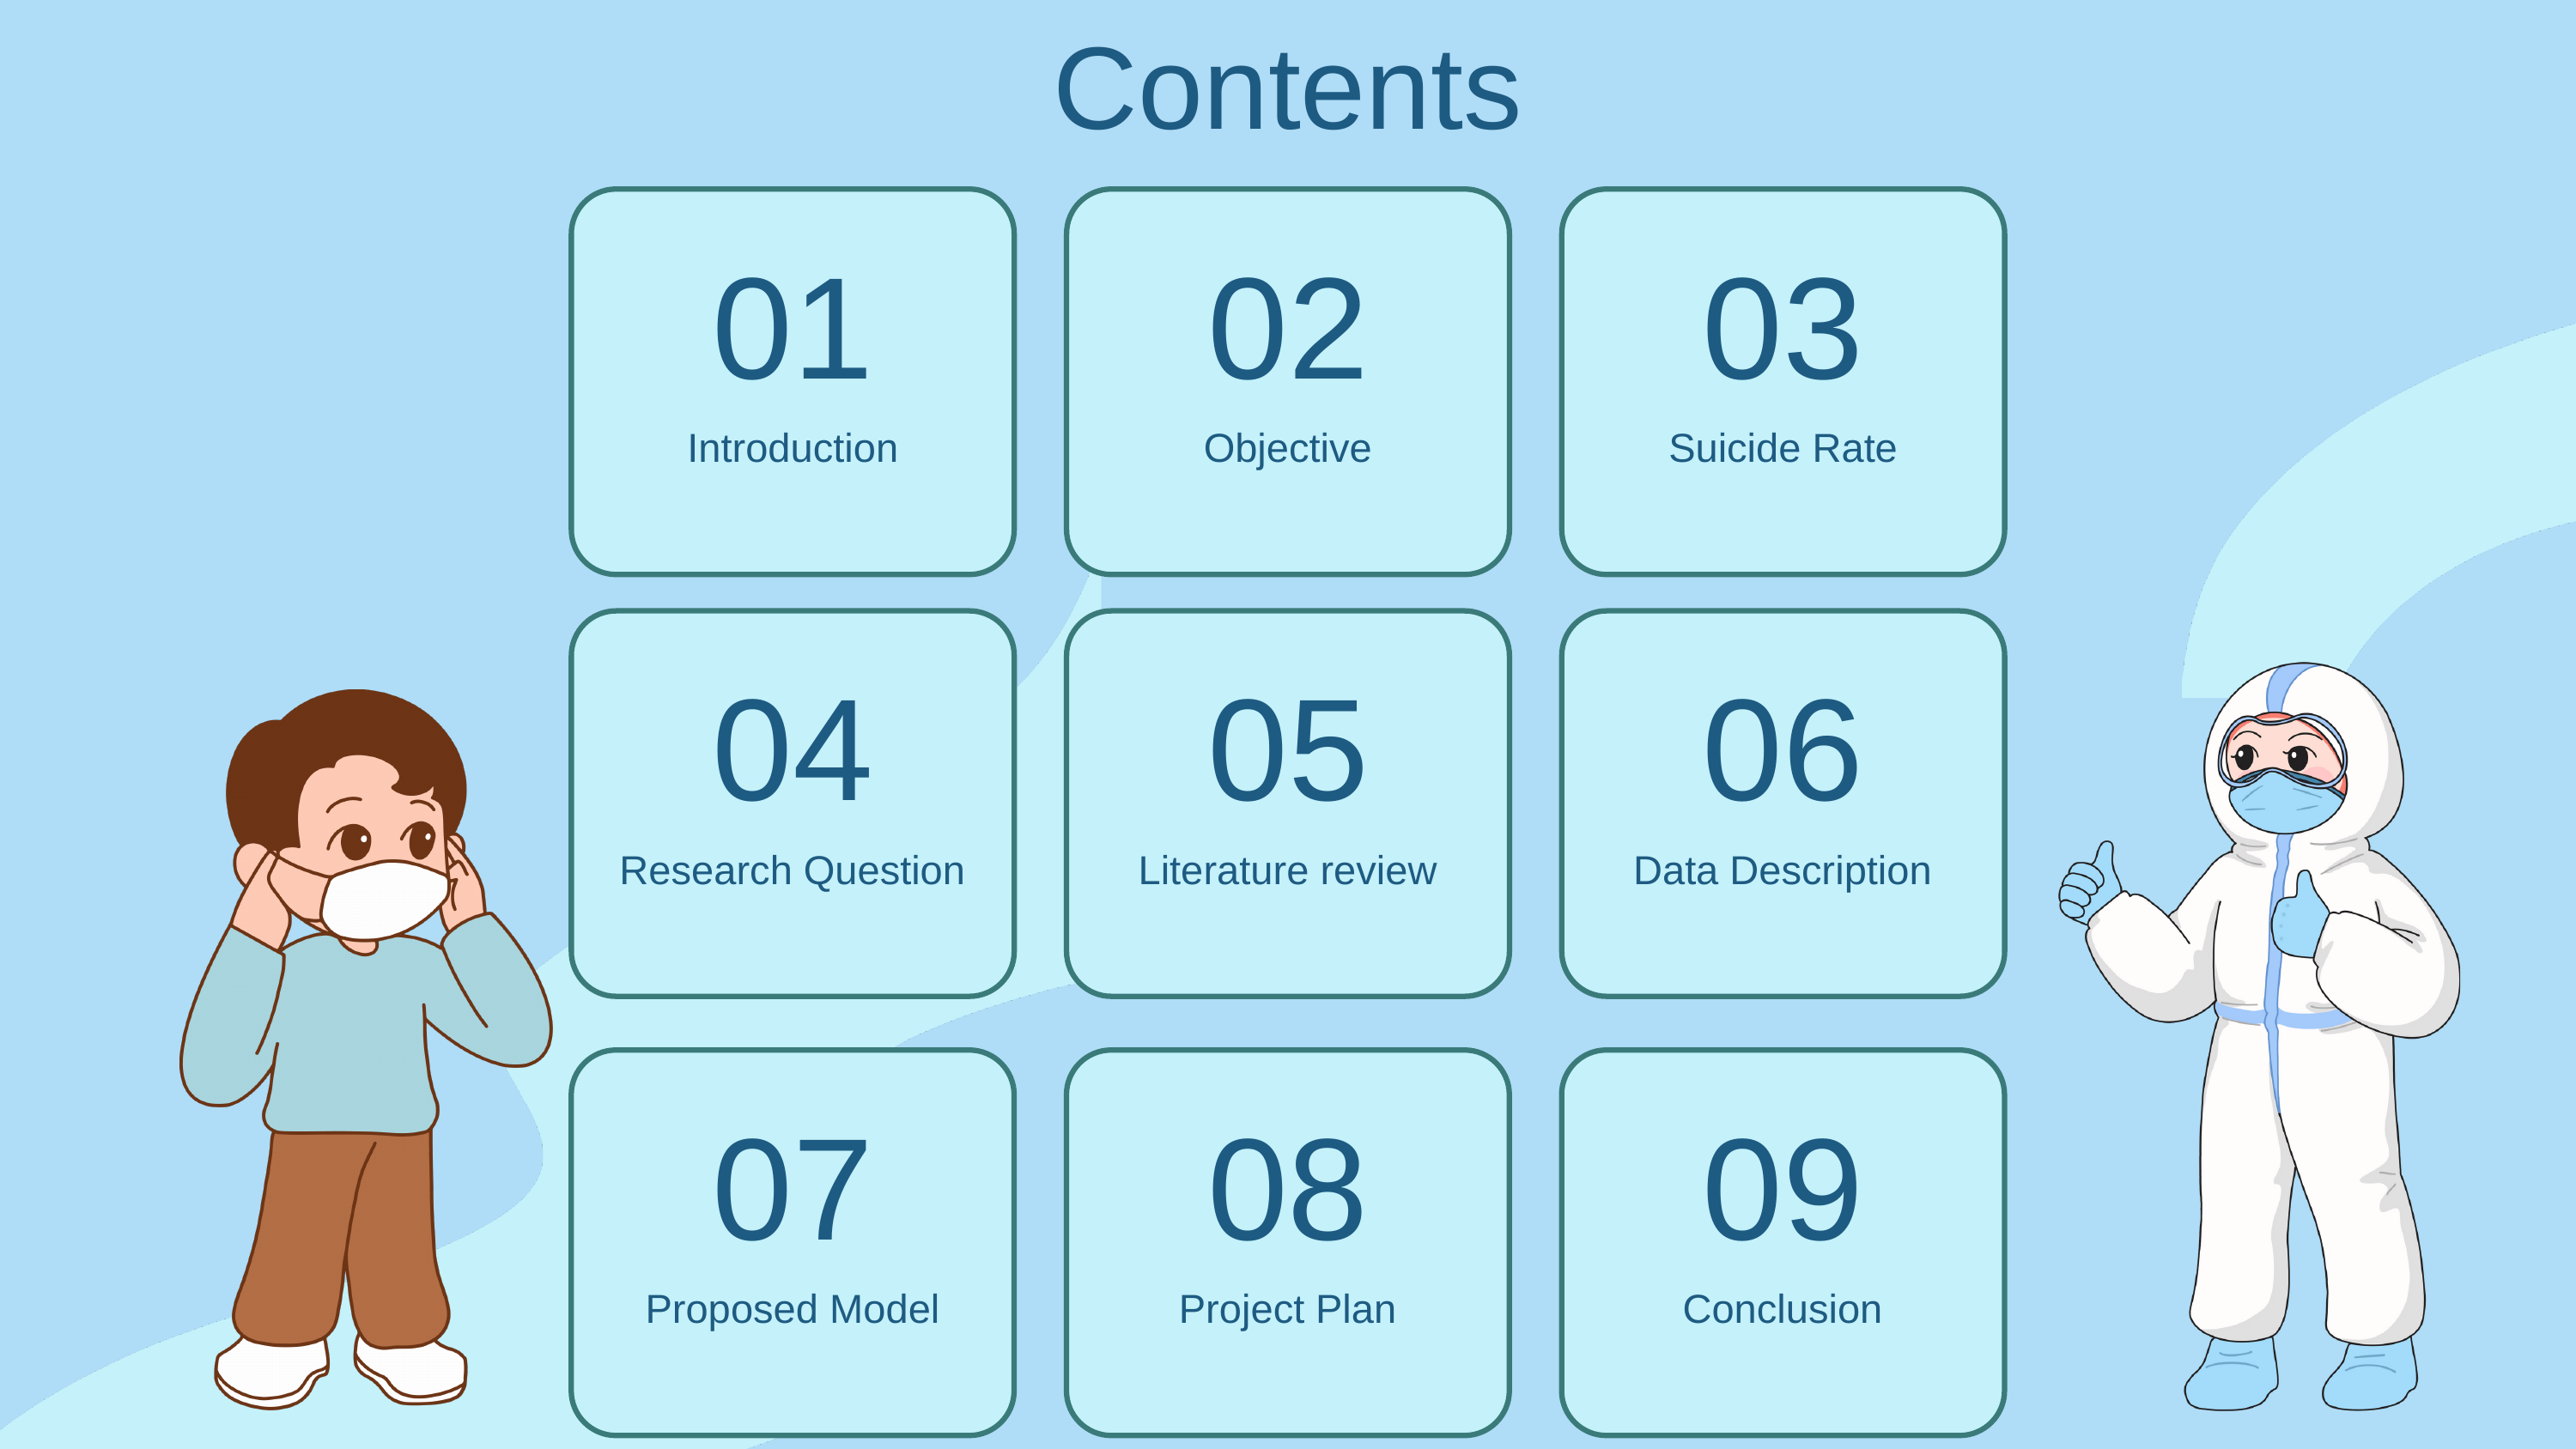

Contents

01
02
03
Introduction
Objective
Suicide Rate

04
05
06

Literature review
Data Description
Research Question

07
08
09
Proposed Model
Project Plan
Conclusion